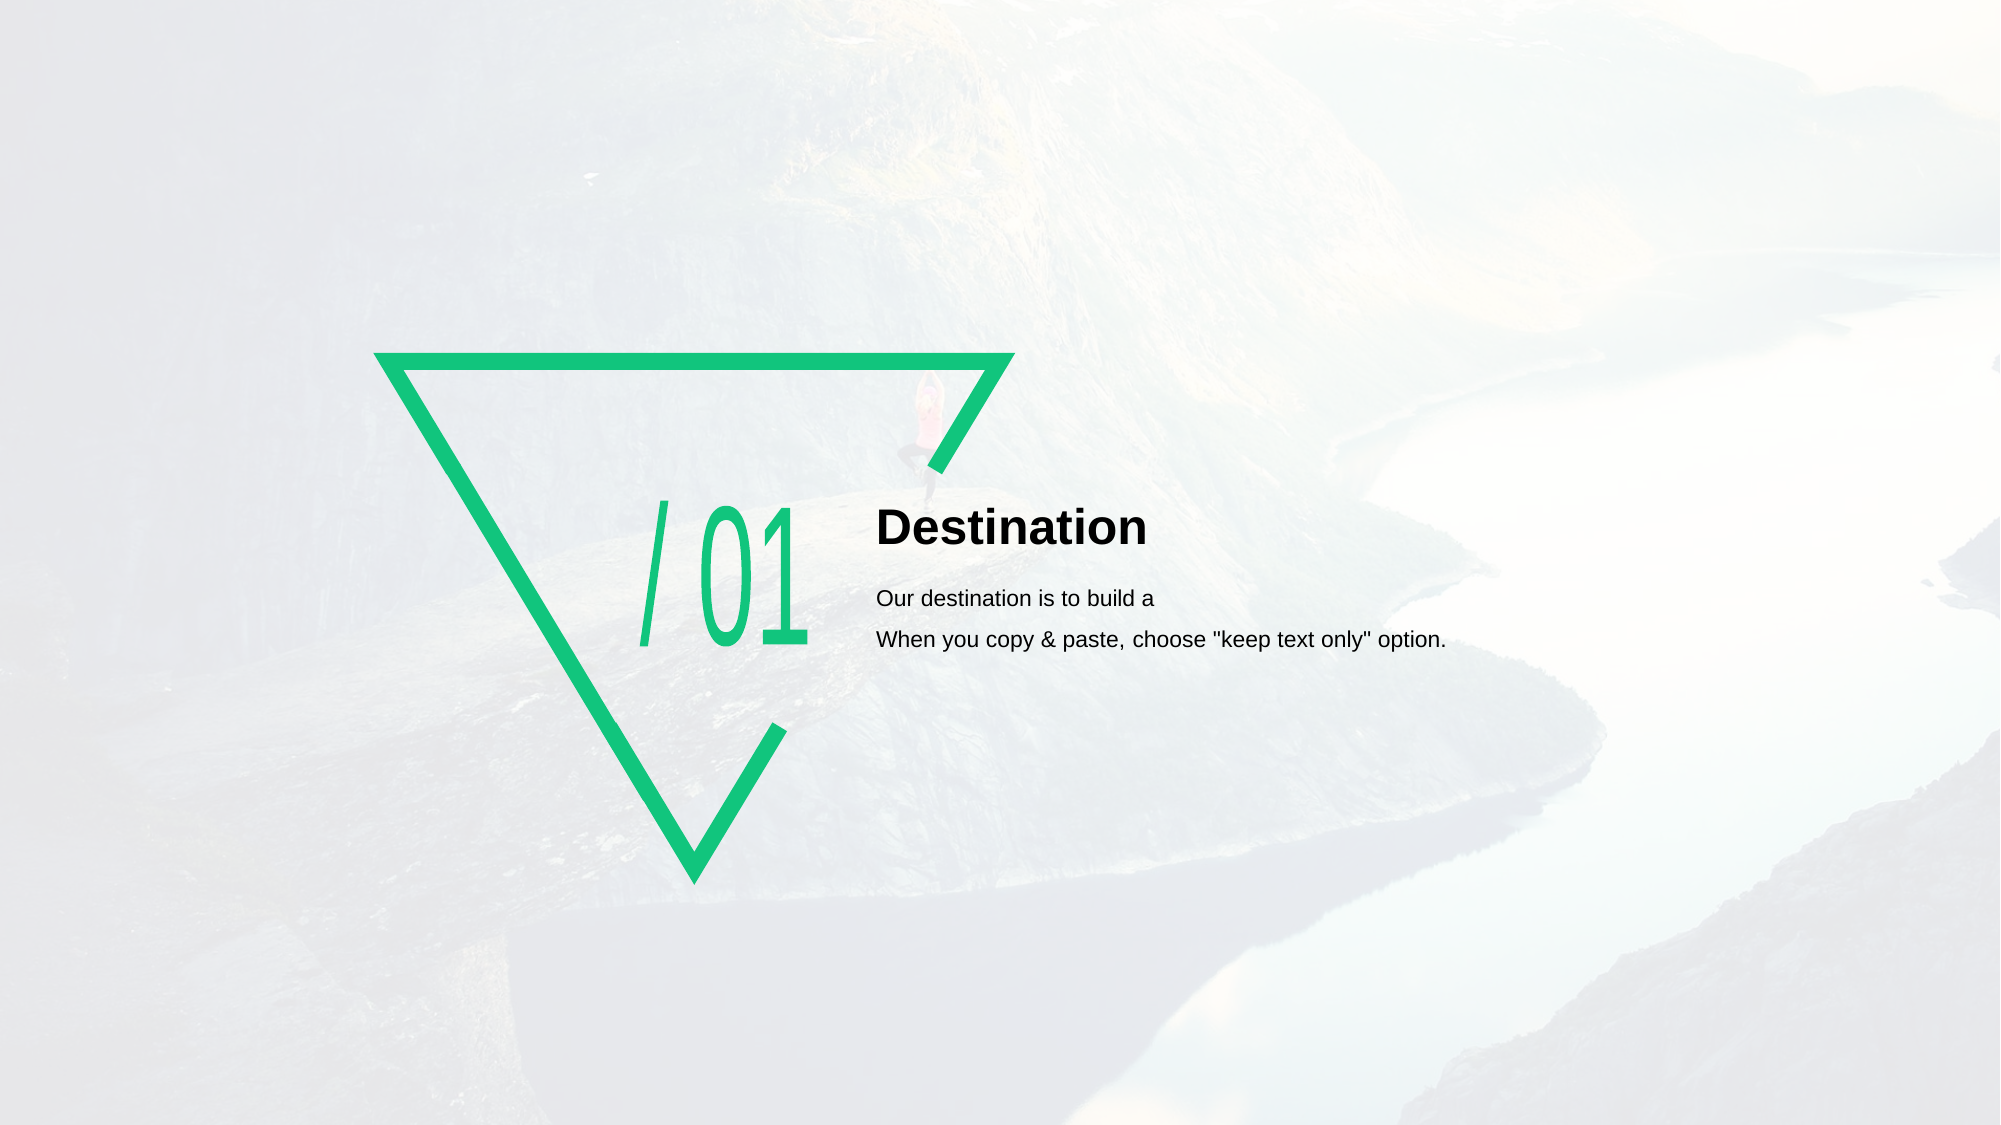

# Destination
/ 01
Our destination is to build a
When you copy & paste,  choose "keep text only" option.